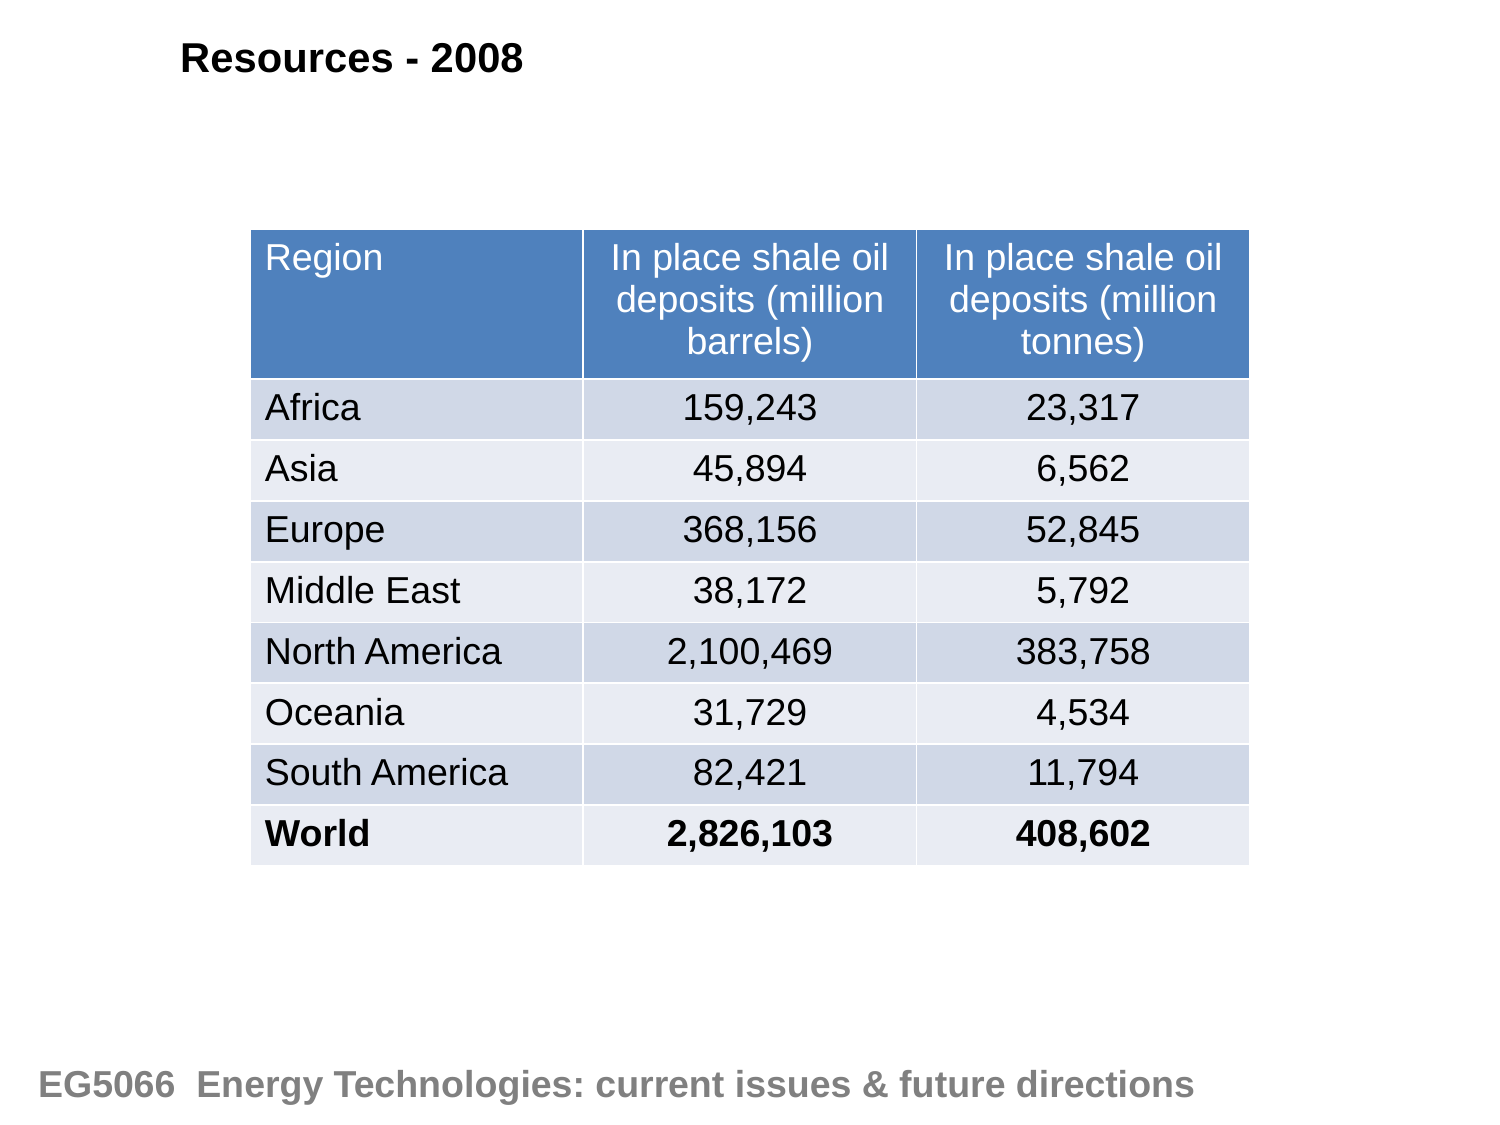

Resources - 2008
| Region | In place shale oil deposits (million barrels) | In place shale oil deposits (million tonnes) |
| --- | --- | --- |
| Africa | 159,243 | 23,317 |
| Asia | 45,894 | 6,562 |
| Europe | 368,156 | 52,845 |
| Middle East | 38,172 | 5,792 |
| North America | 2,100,469 | 383,758 |
| Oceania | 31,729 | 4,534 |
| South America | 82,421 | 11,794 |
| World | 2,826,103 | 408,602 |
EG5066  Energy Technologies: current issues & future directions